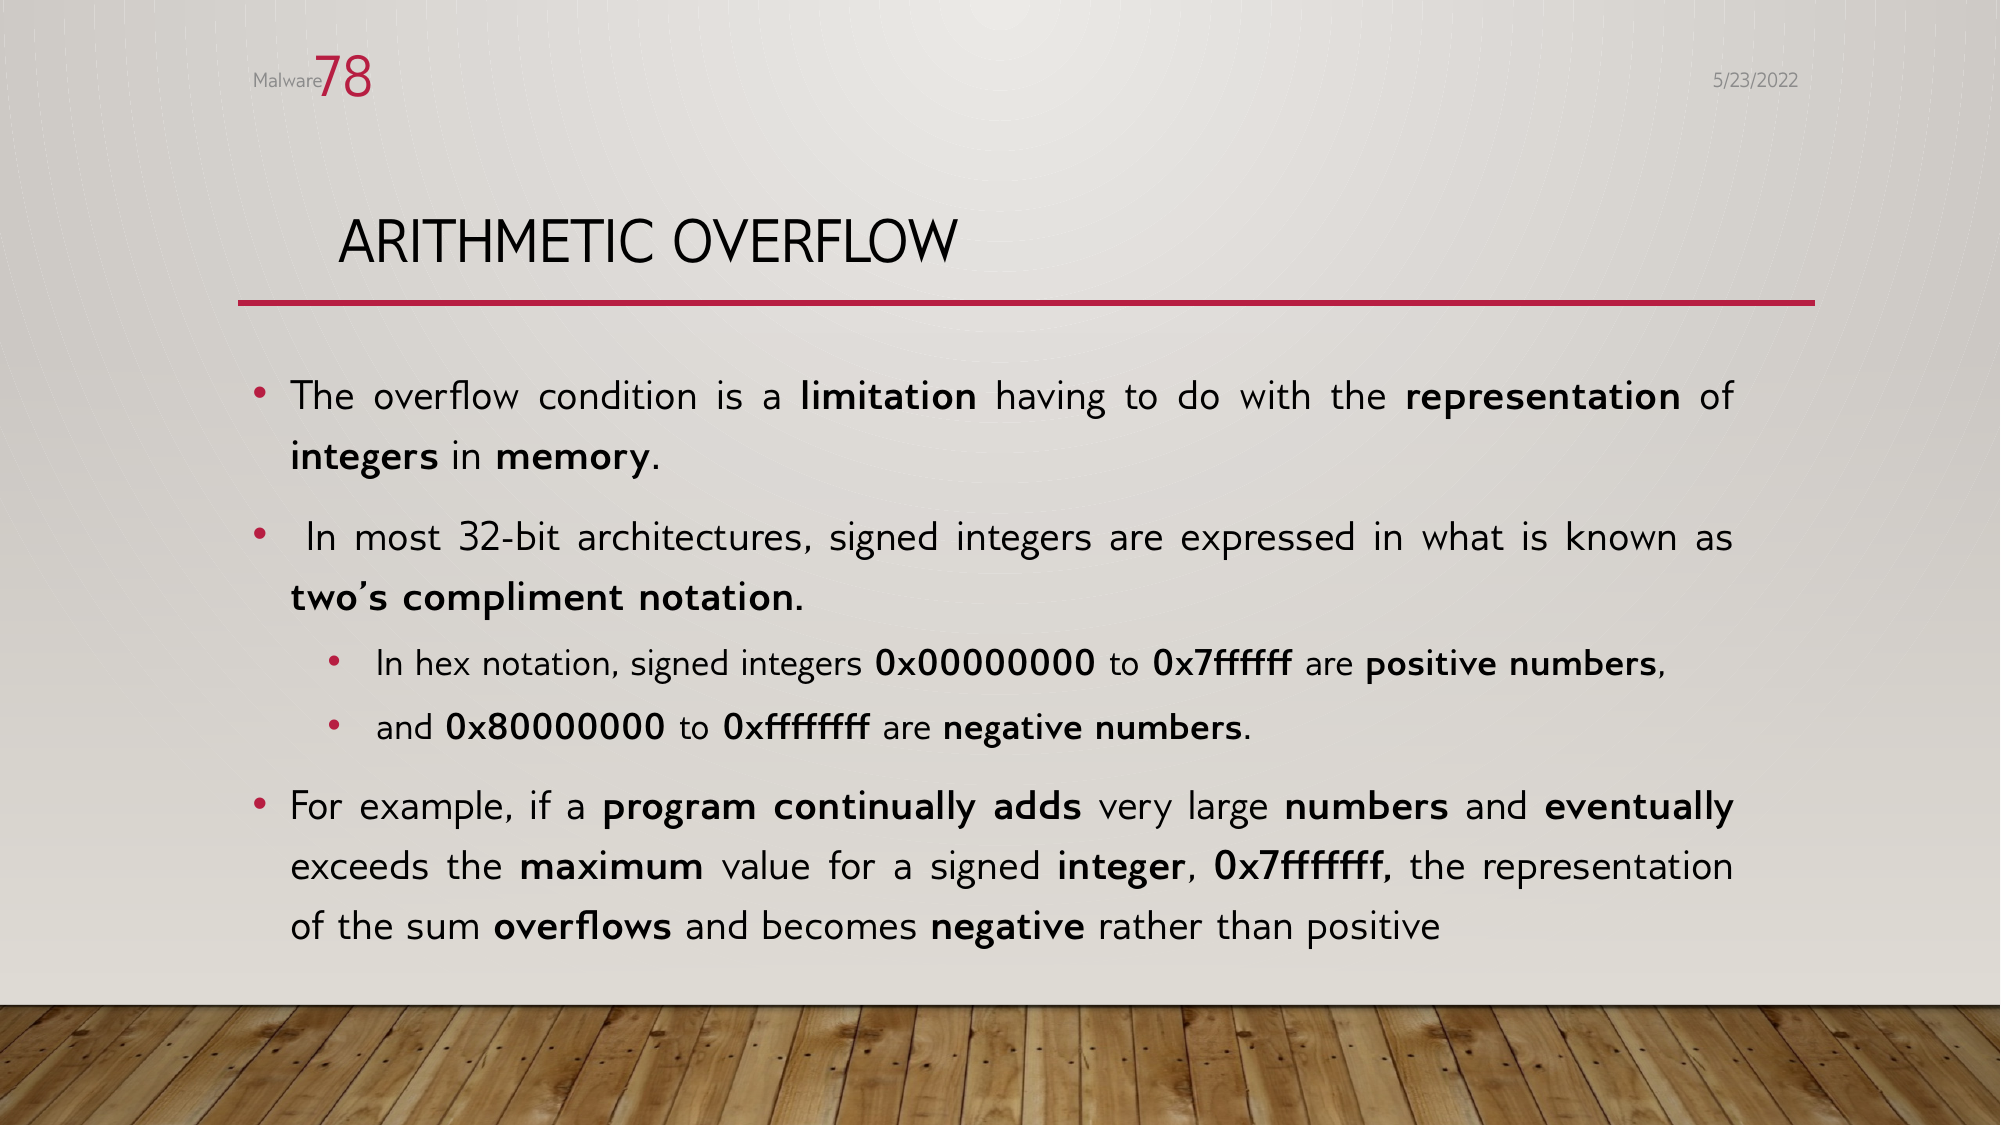

78
Malware
5/23/2022
# Arithmetic Overflow
The overflow condition is a limitation having to do with the representation of integers in memory.
 In most 32-bit architectures, signed integers are expressed in what is known as two’s compliment notation.
 In hex notation, signed integers 0x00000000 to 0x7ffffff are positive numbers,
 and 0x80000000 to 0xffffffff are negative numbers.
For example, if a program continually adds very large numbers and eventually exceeds the maximum value for a signed integer, 0x7fffffff, the representation of the sum overflows and becomes negative rather than positive